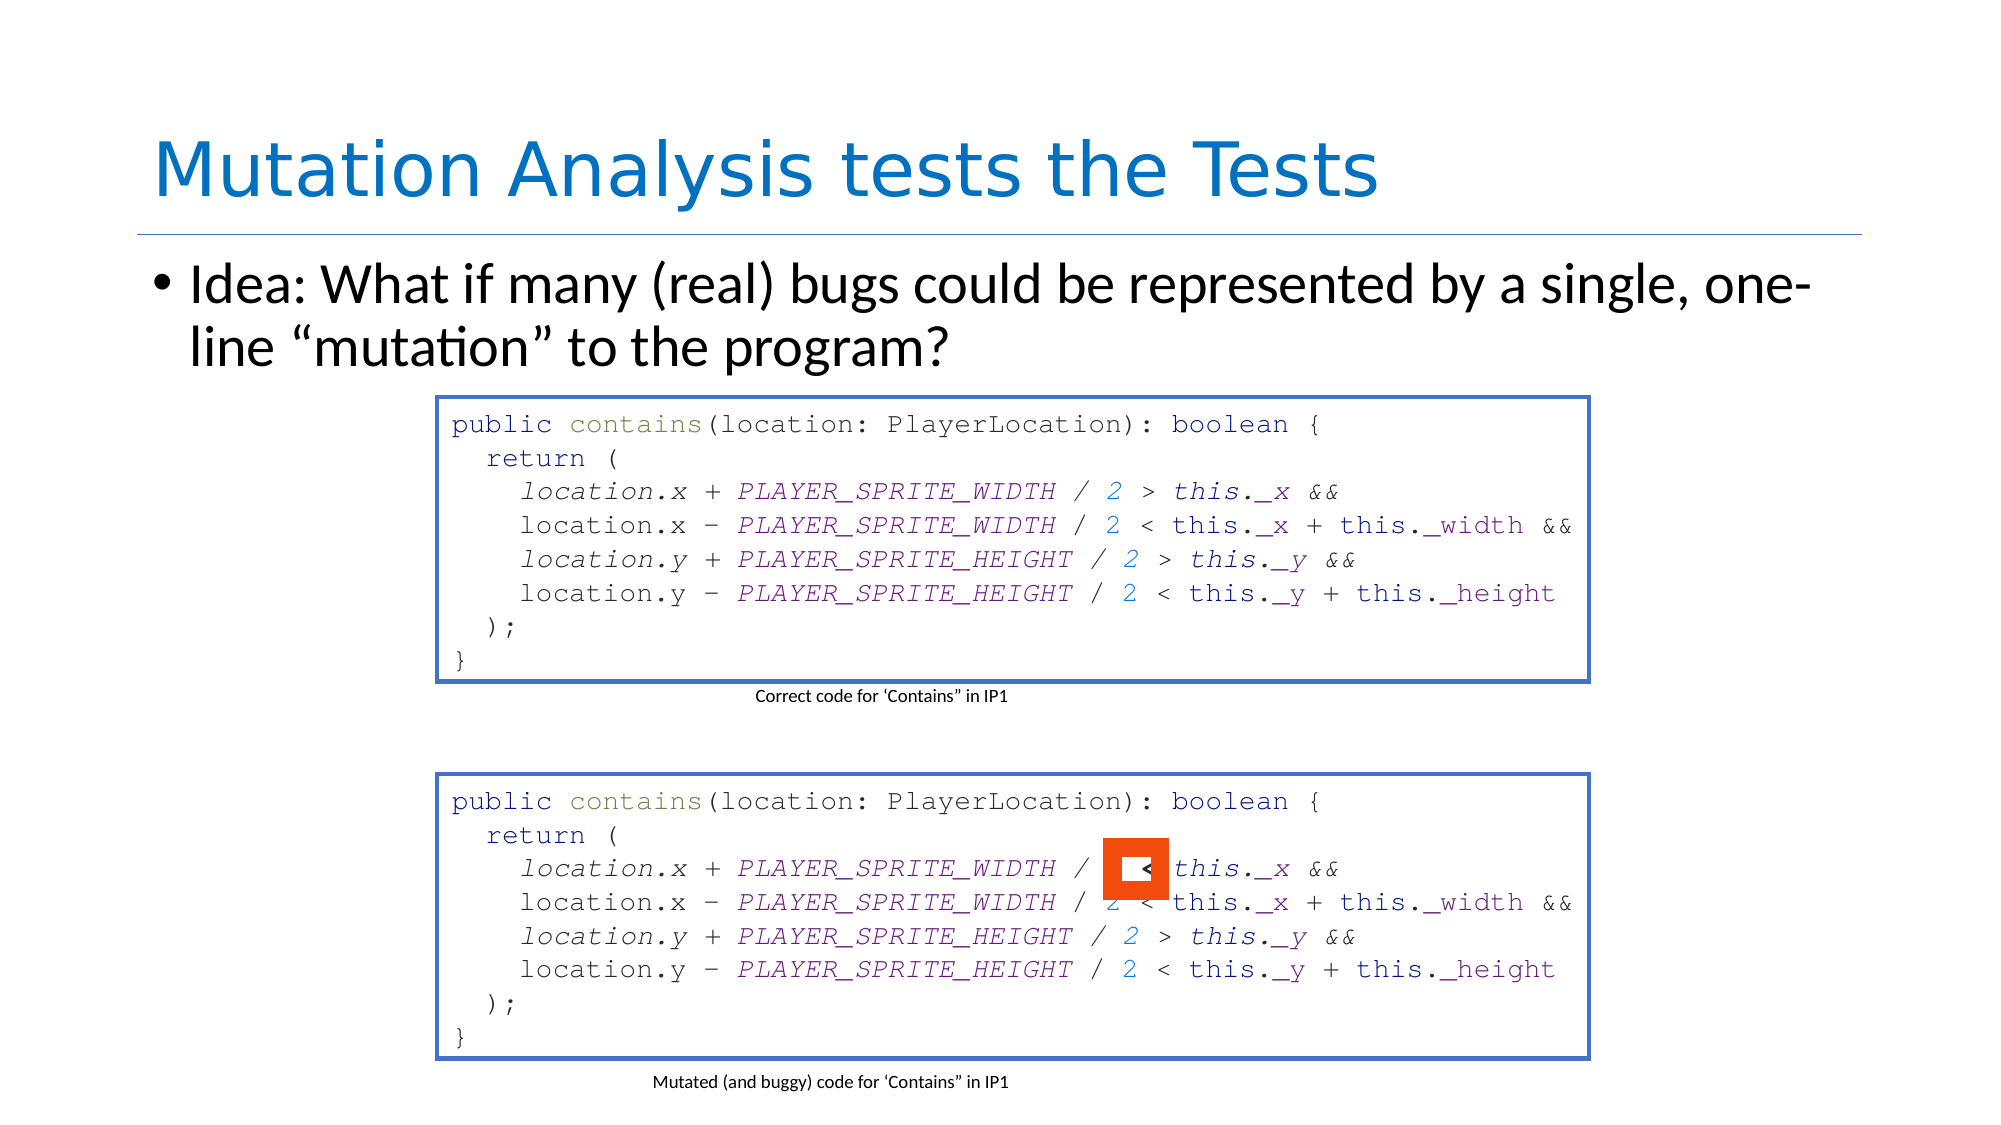

# Mutation Analysis tests the Tests
Idea: What if many (real) bugs could be represented by a single, one-line “mutation” to the program?
public contains(location: PlayerLocation): boolean {
  return (
    location.x + PLAYER_SPRITE_WIDTH / 2 > this._x &&
    location.x - PLAYER_SPRITE_WIDTH / 2 < this._x + this._width &&
    location.y + PLAYER_SPRITE_HEIGHT / 2 > this._y &&
    location.y - PLAYER_SPRITE_HEIGHT / 2 < this._y + this._height
  );
}
Correct code for ‘Contains” in IP1
public contains(location: PlayerLocation): boolean {
  return (
    location.x + PLAYER_SPRITE_WIDTH / 2 < this._x &&
    location.x - PLAYER_SPRITE_WIDTH / 2 < this._x + this._width &&
    location.y + PLAYER_SPRITE_HEIGHT / 2 > this._y &&
    location.y - PLAYER_SPRITE_HEIGHT / 2 < this._y + this._height
  );
}

Mutated (and buggy) code for ‘Contains” in IP1
50